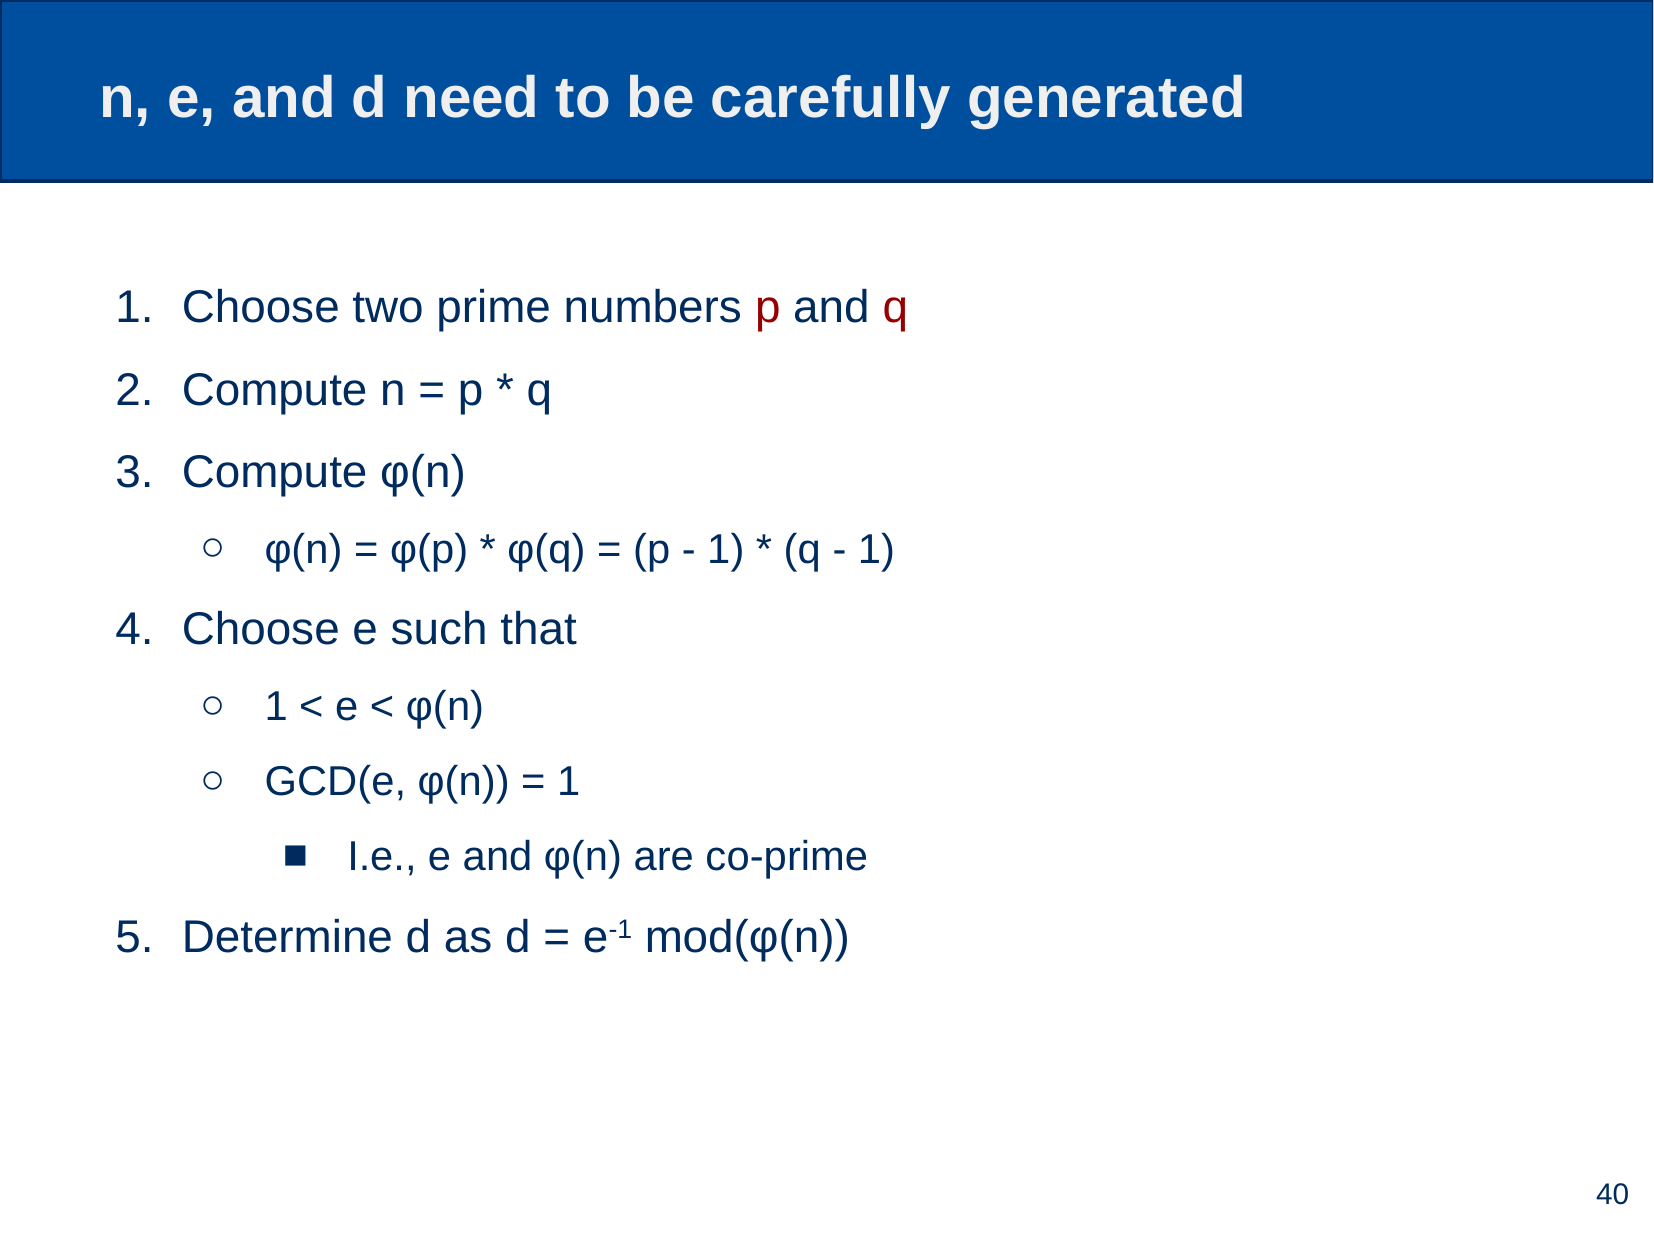

# n, e, and d need to be carefully generated
Choose two prime numbers p and q
Compute n = p * q
Compute φ(n)
φ(n) = φ(p) * φ(q) = (p - 1) * (q - 1)
Choose e such that
1 < e < φ(n)
GCD(e, φ(n)) = 1
I.e., e and φ(n) are co-prime
Determine d as d = e-1 mod(φ(n))
40